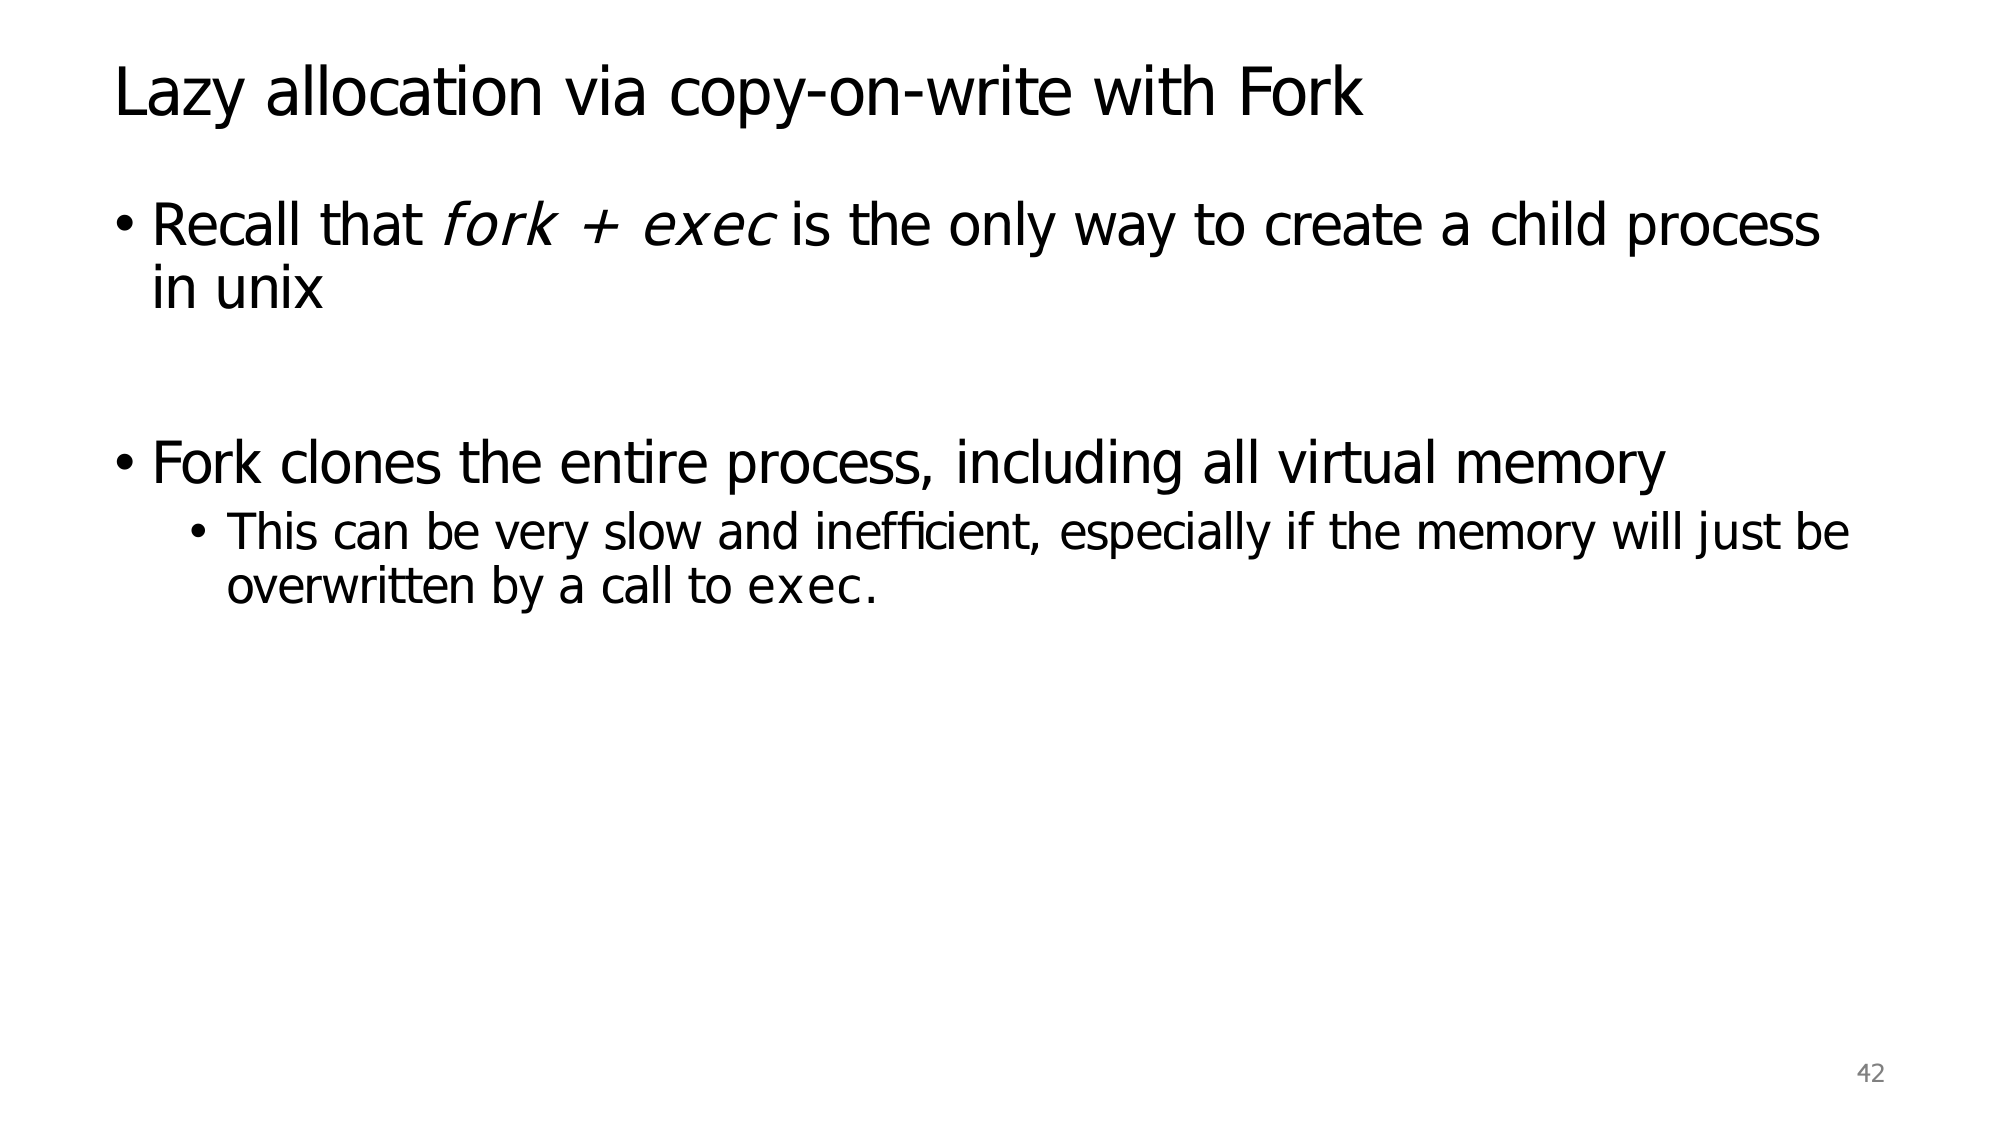

# Lazy allocation via copy-on-write with Fork
Recall that fork + exec is the only way to create a child process in unix

Fork clones the entire process, including all virtual memory
This can be very slow and inefficient, especially if the memory will just be overwritten by a call to exec.

42